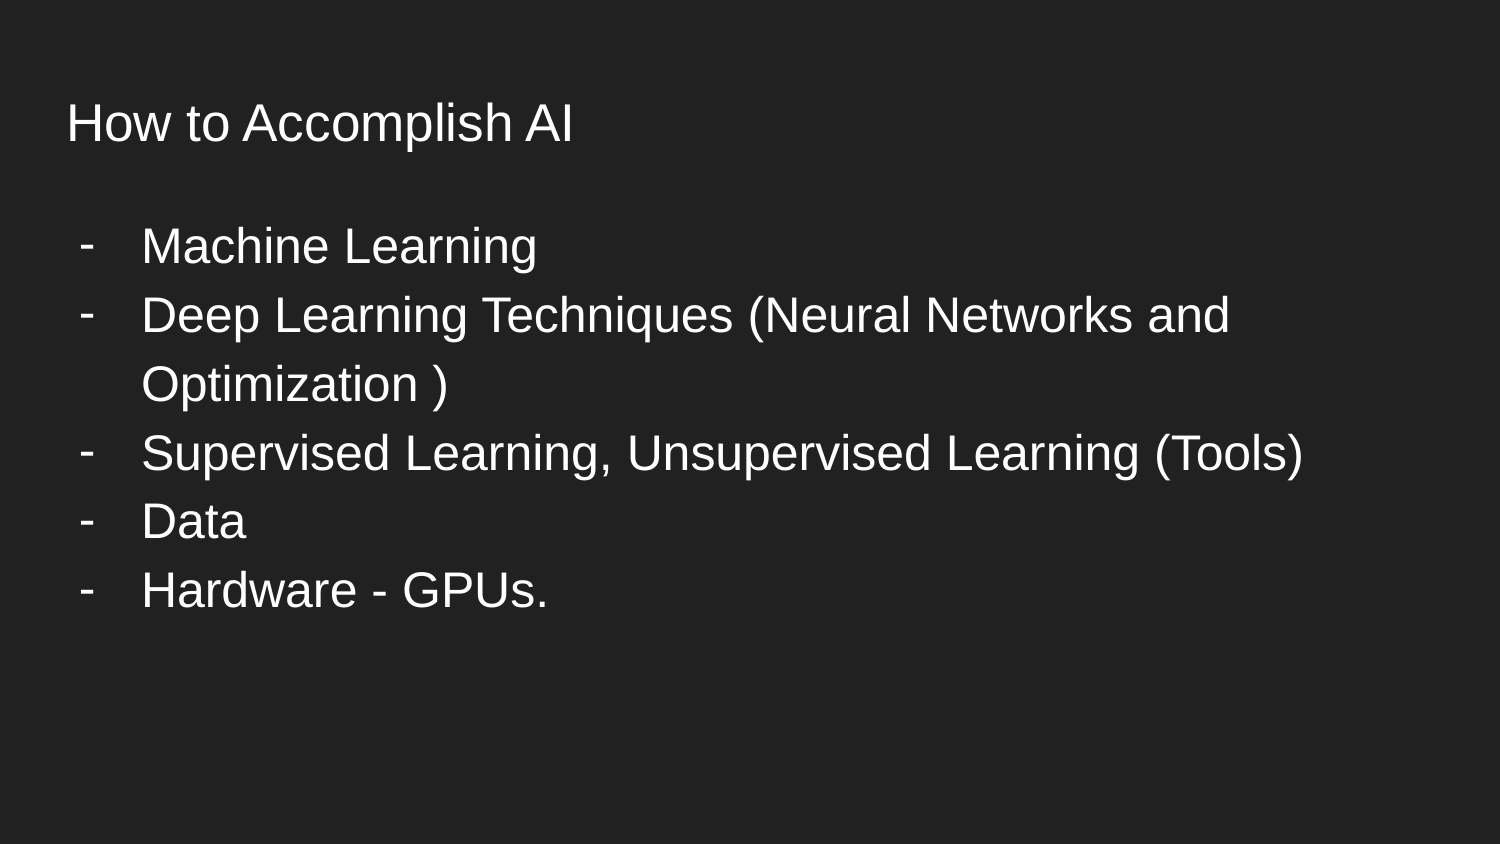

# How to Accomplish AI
Machine Learning
Deep Learning Techniques (Neural Networks and Optimization )
Supervised Learning, Unsupervised Learning (Tools)
Data
Hardware - GPUs.